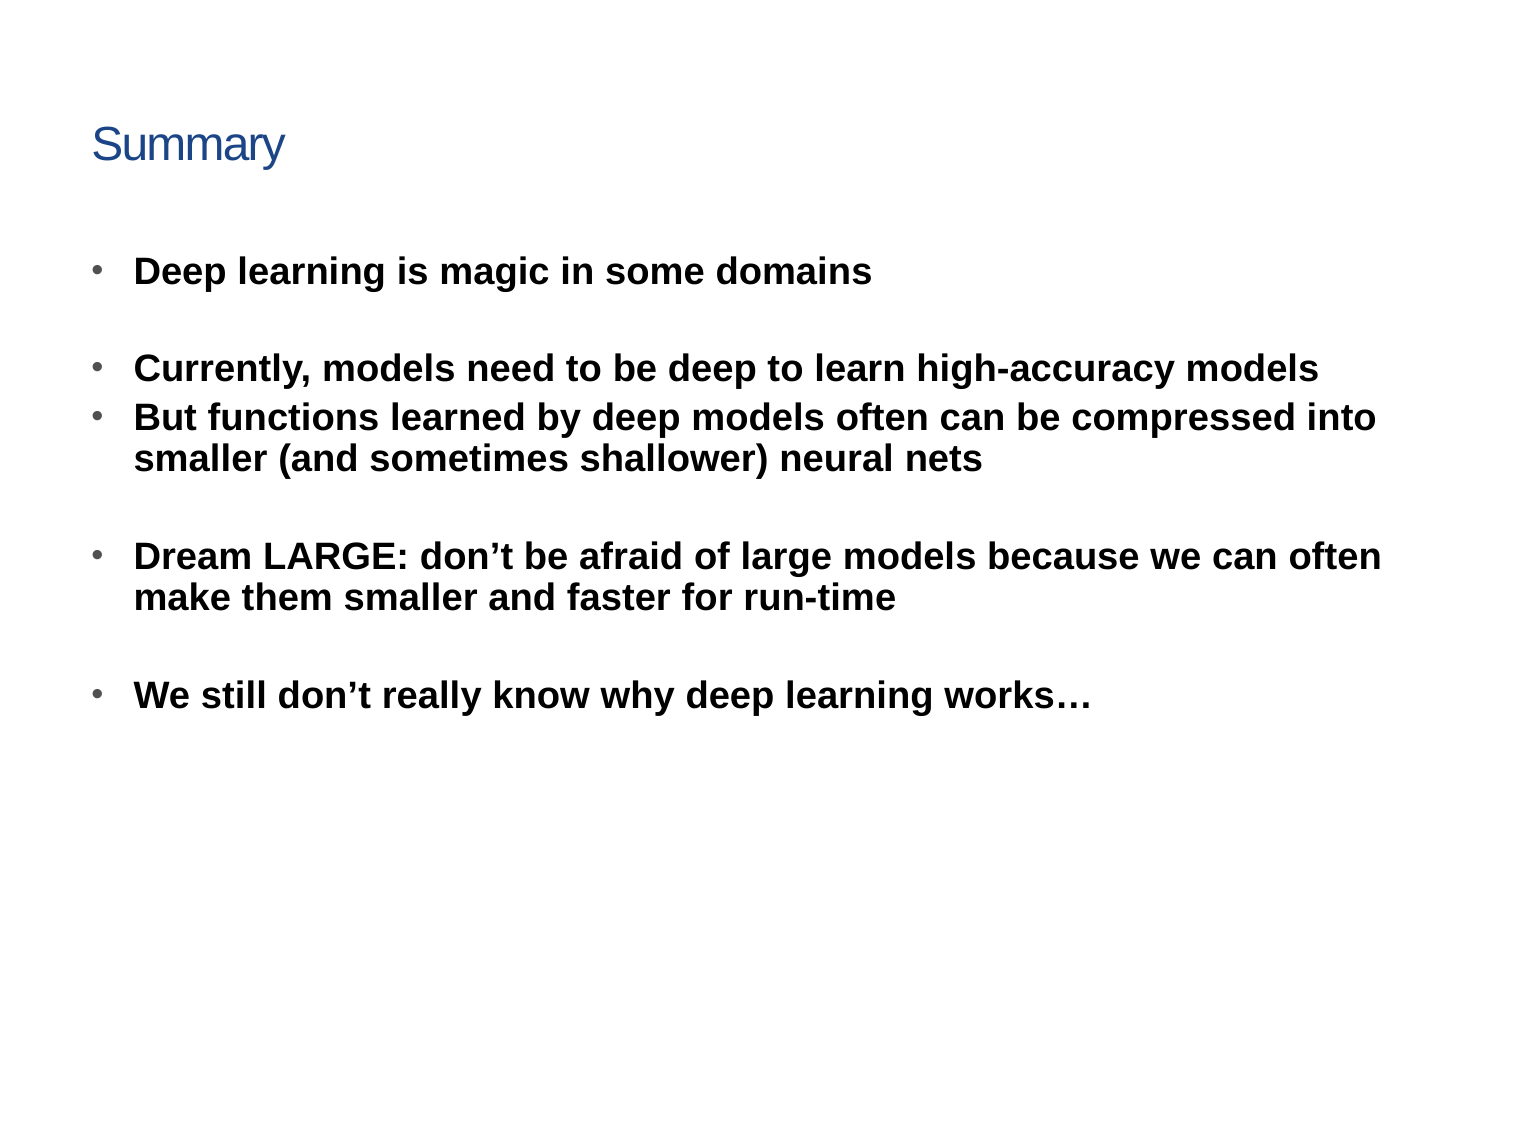

# Summary
Deep learning is magic in some domains

Currently, models need to be deep to learn high-accuracy models
But functions learned by deep models often can be compressed into smaller (and sometimes shallower) neural nets

Dream LARGE: don’t be afraid of large models because we can often make them smaller and faster for run-time

We still don’t really know why deep learning works…